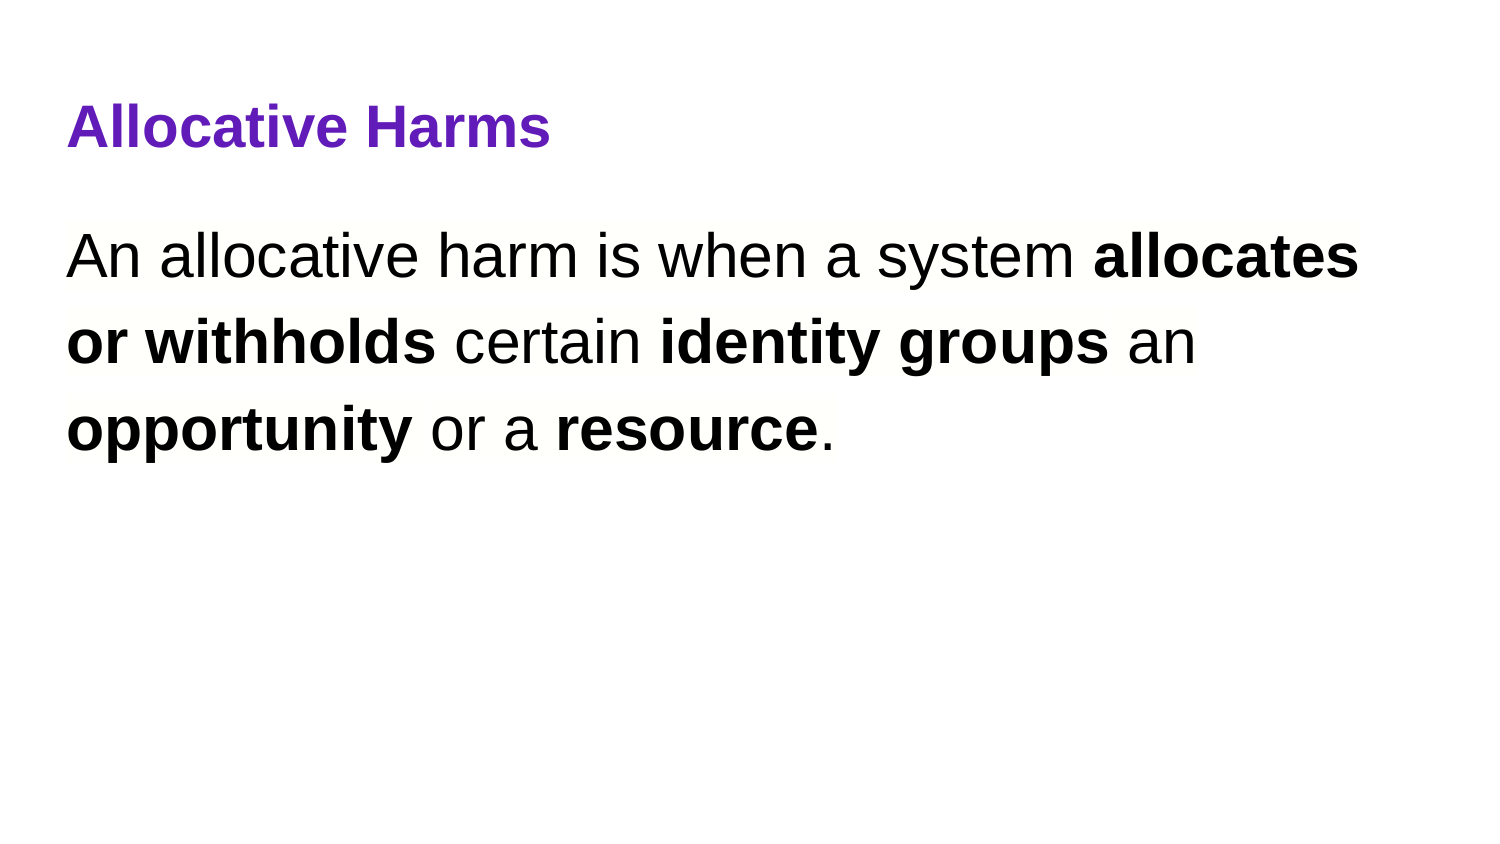

# Allocative Harms
An allocative harm is when a system allocates or withholds certain identity groups an opportunity or a resource.